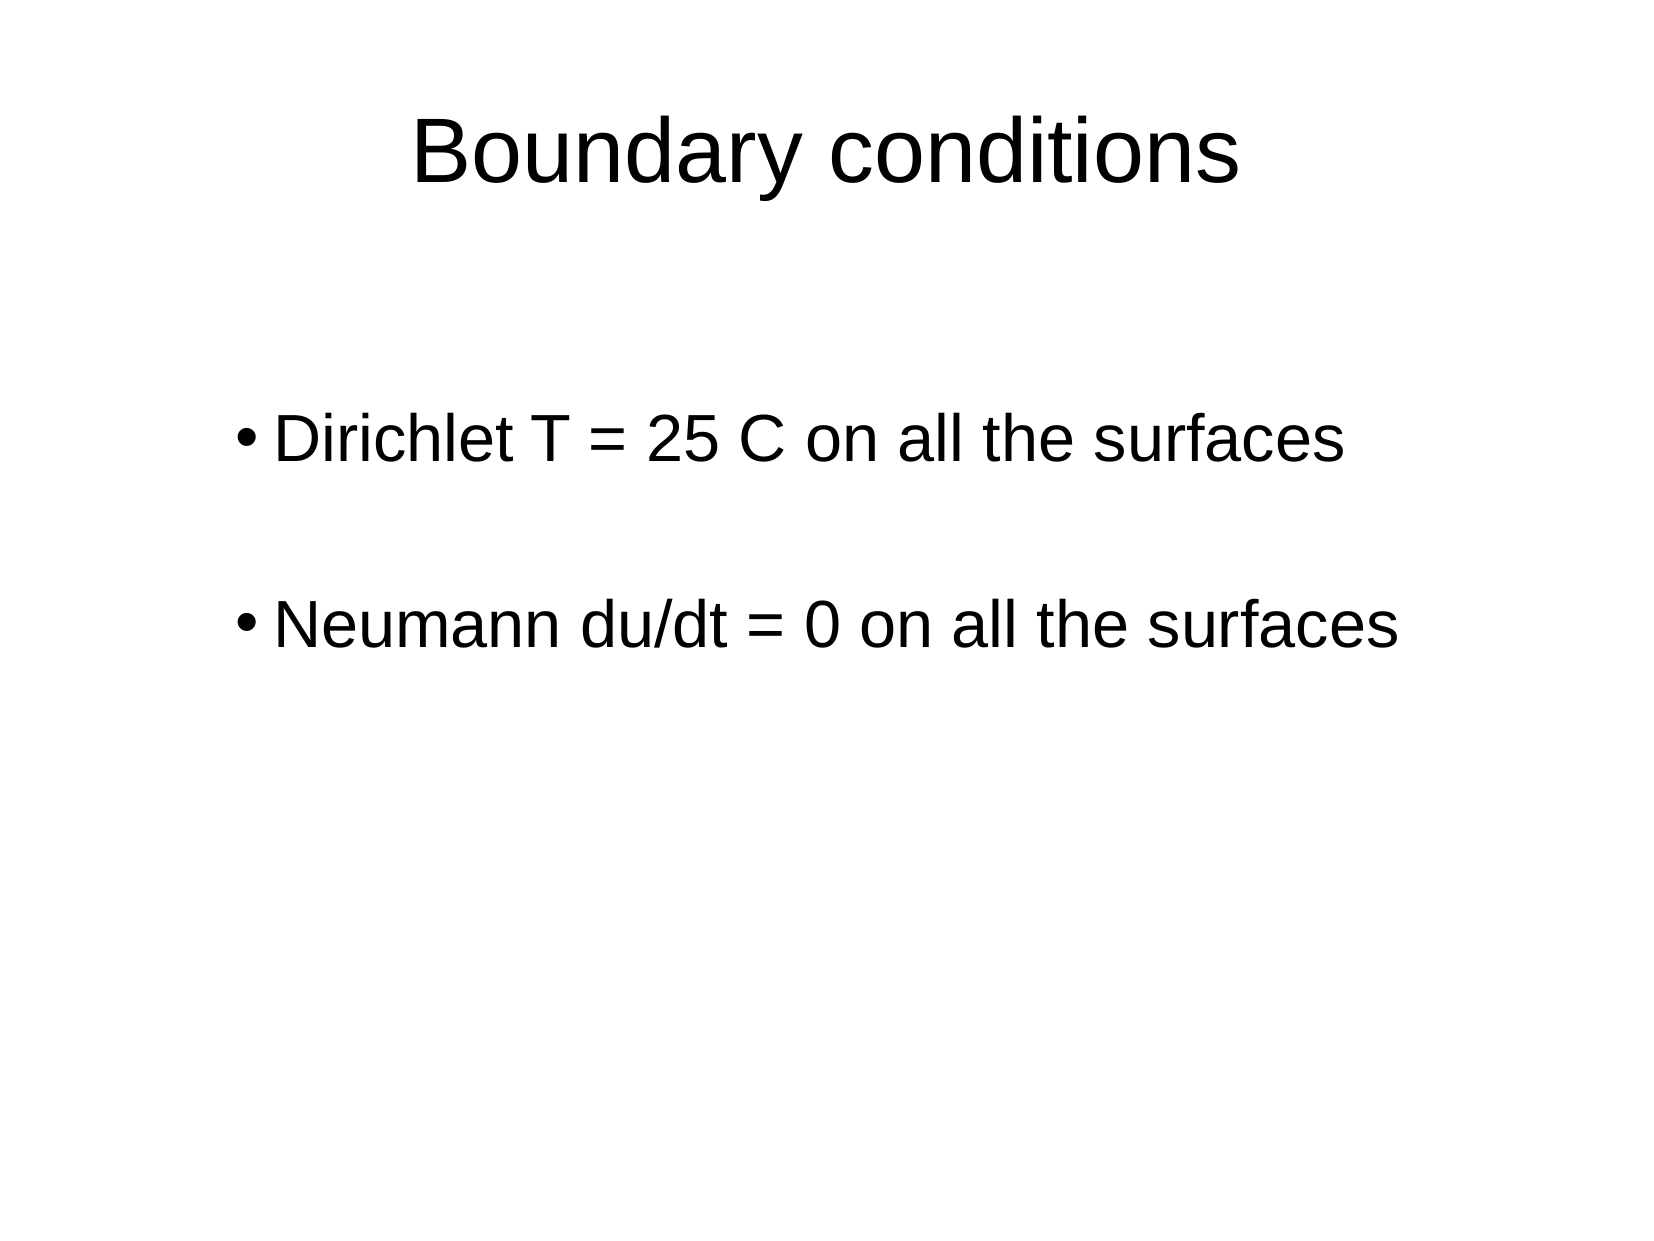

# Boundary conditions
Dirichlet T = 25 C on all the surfaces

Neumann du/dt = 0 on all the surfaces